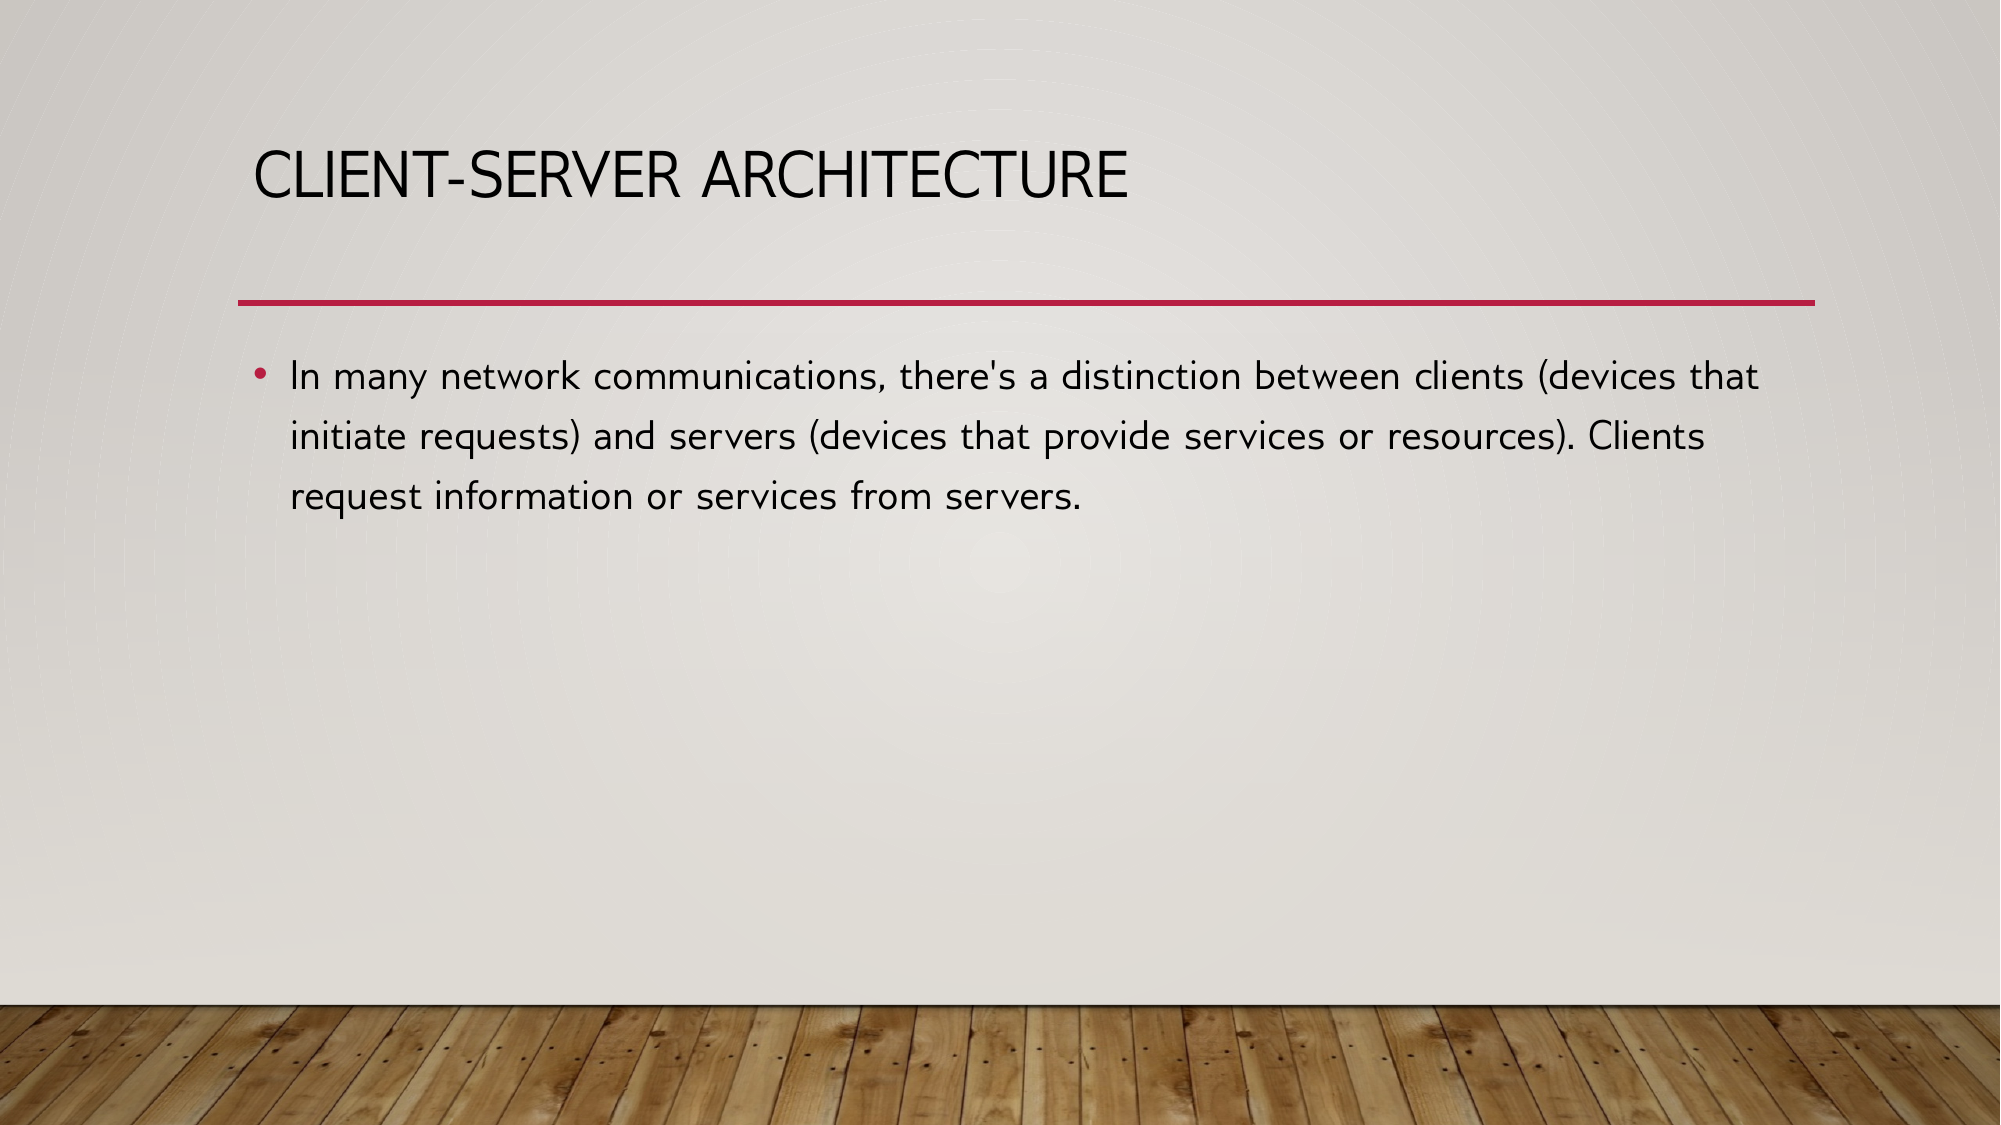

# CLIENT-SERVER ARCHITECTURE
In many network communications, there's a distinction between clients (devices that initiate requests) and servers (devices that provide services or resources). Clients request information or services from servers.